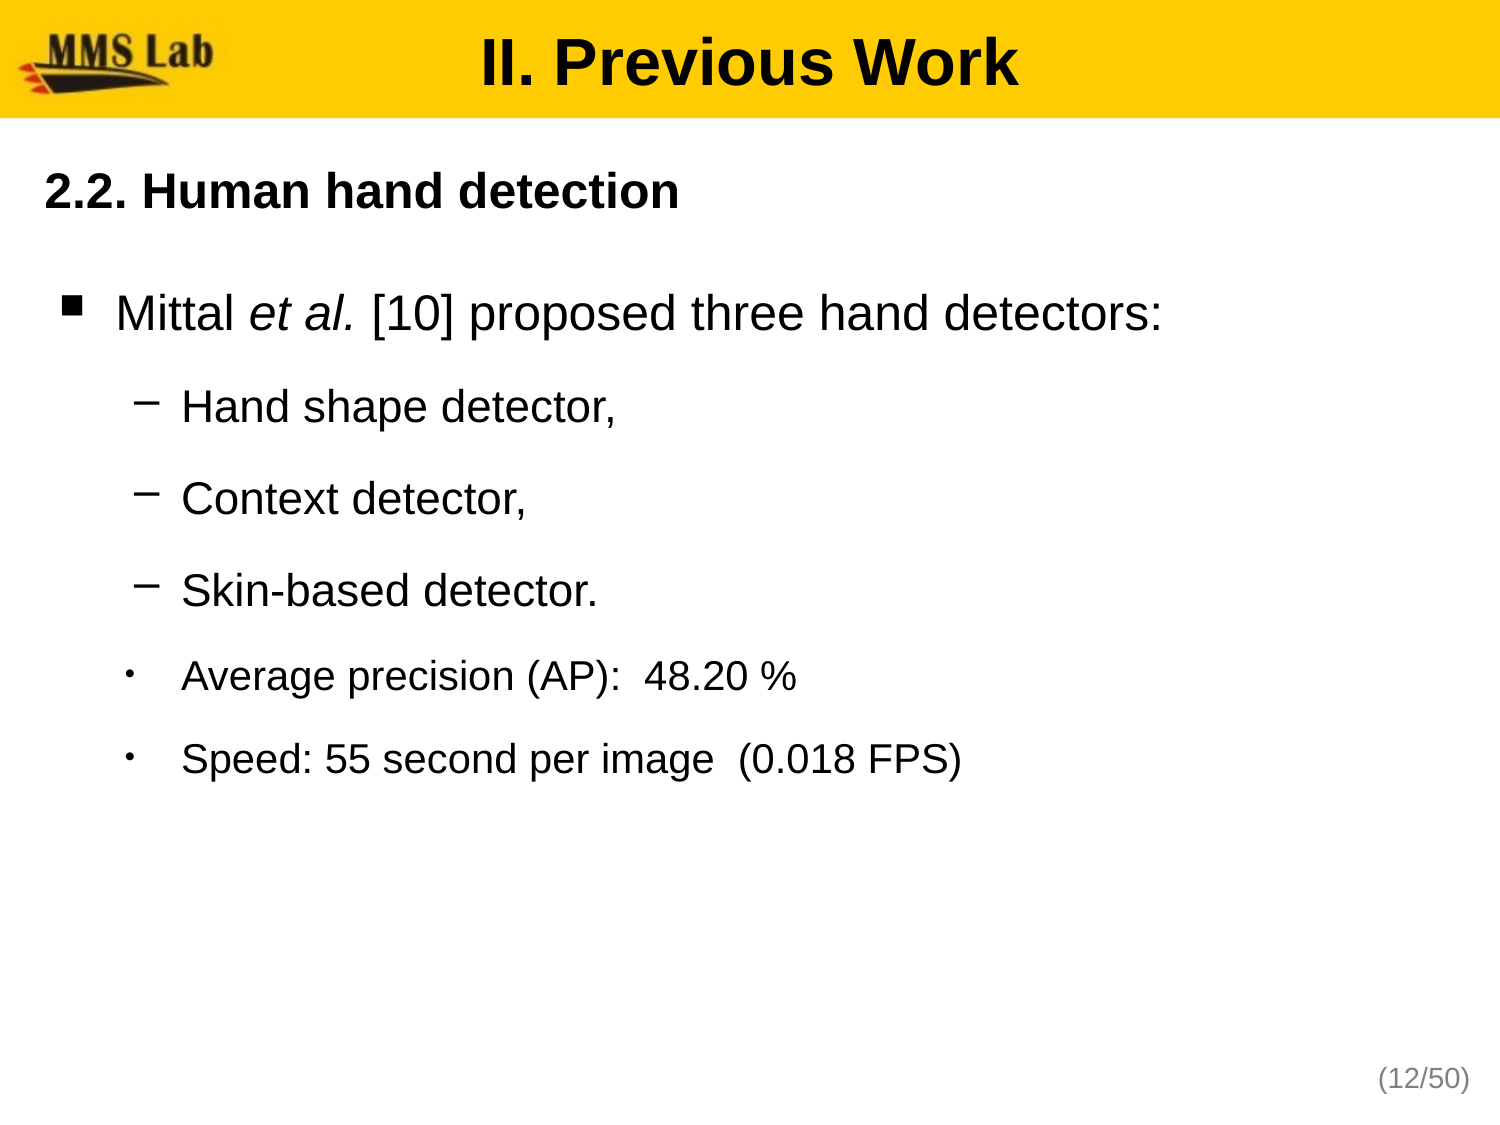

# II. Previous Work
2.2. Human hand detection

Mittal et al. [10] proposed three hand detectors:
Hand shape detector,
Context detector,
Skin-based detector.
Average precision (AP):  48.20 %
Speed: 55 second per image  (0.018 FPS)